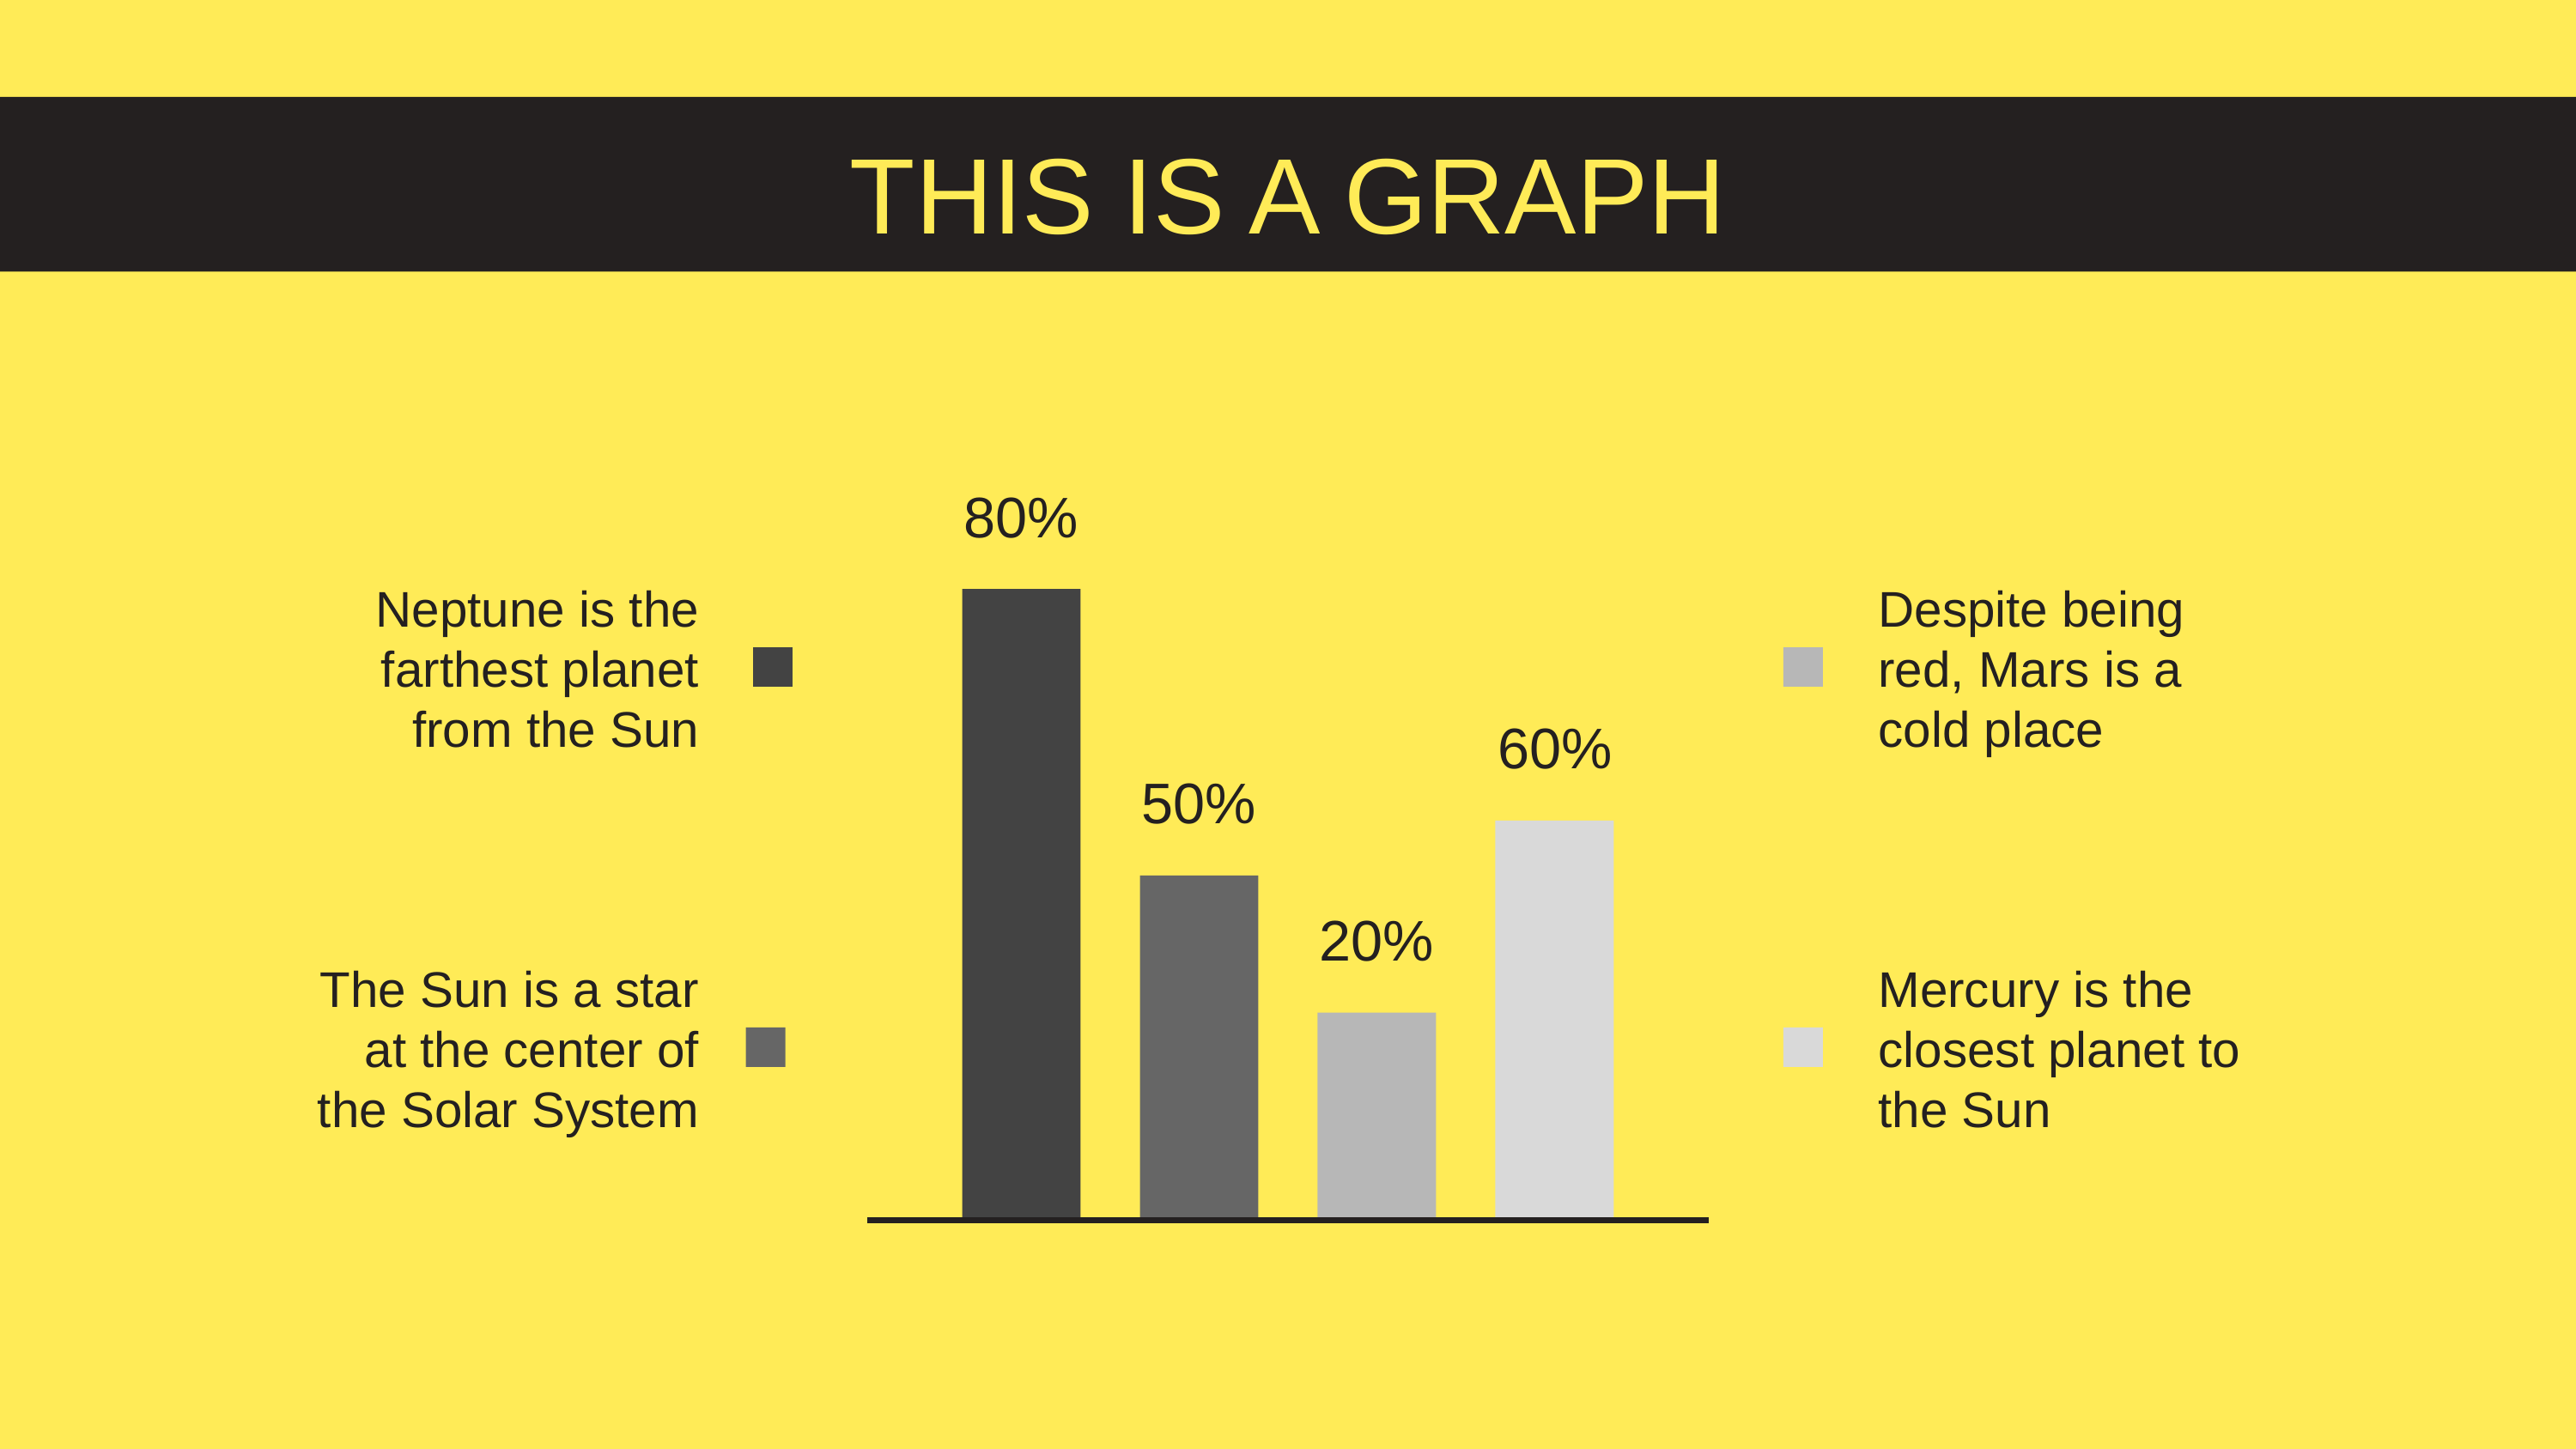

# THIS IS A GRAPH
80%
Neptune is the farthest planet from the Sun

Despite being red, Mars is a cold place

60%
50%
20%
The Sun is a star at the center of the Solar System
Mercury is the closest planet to the Sun